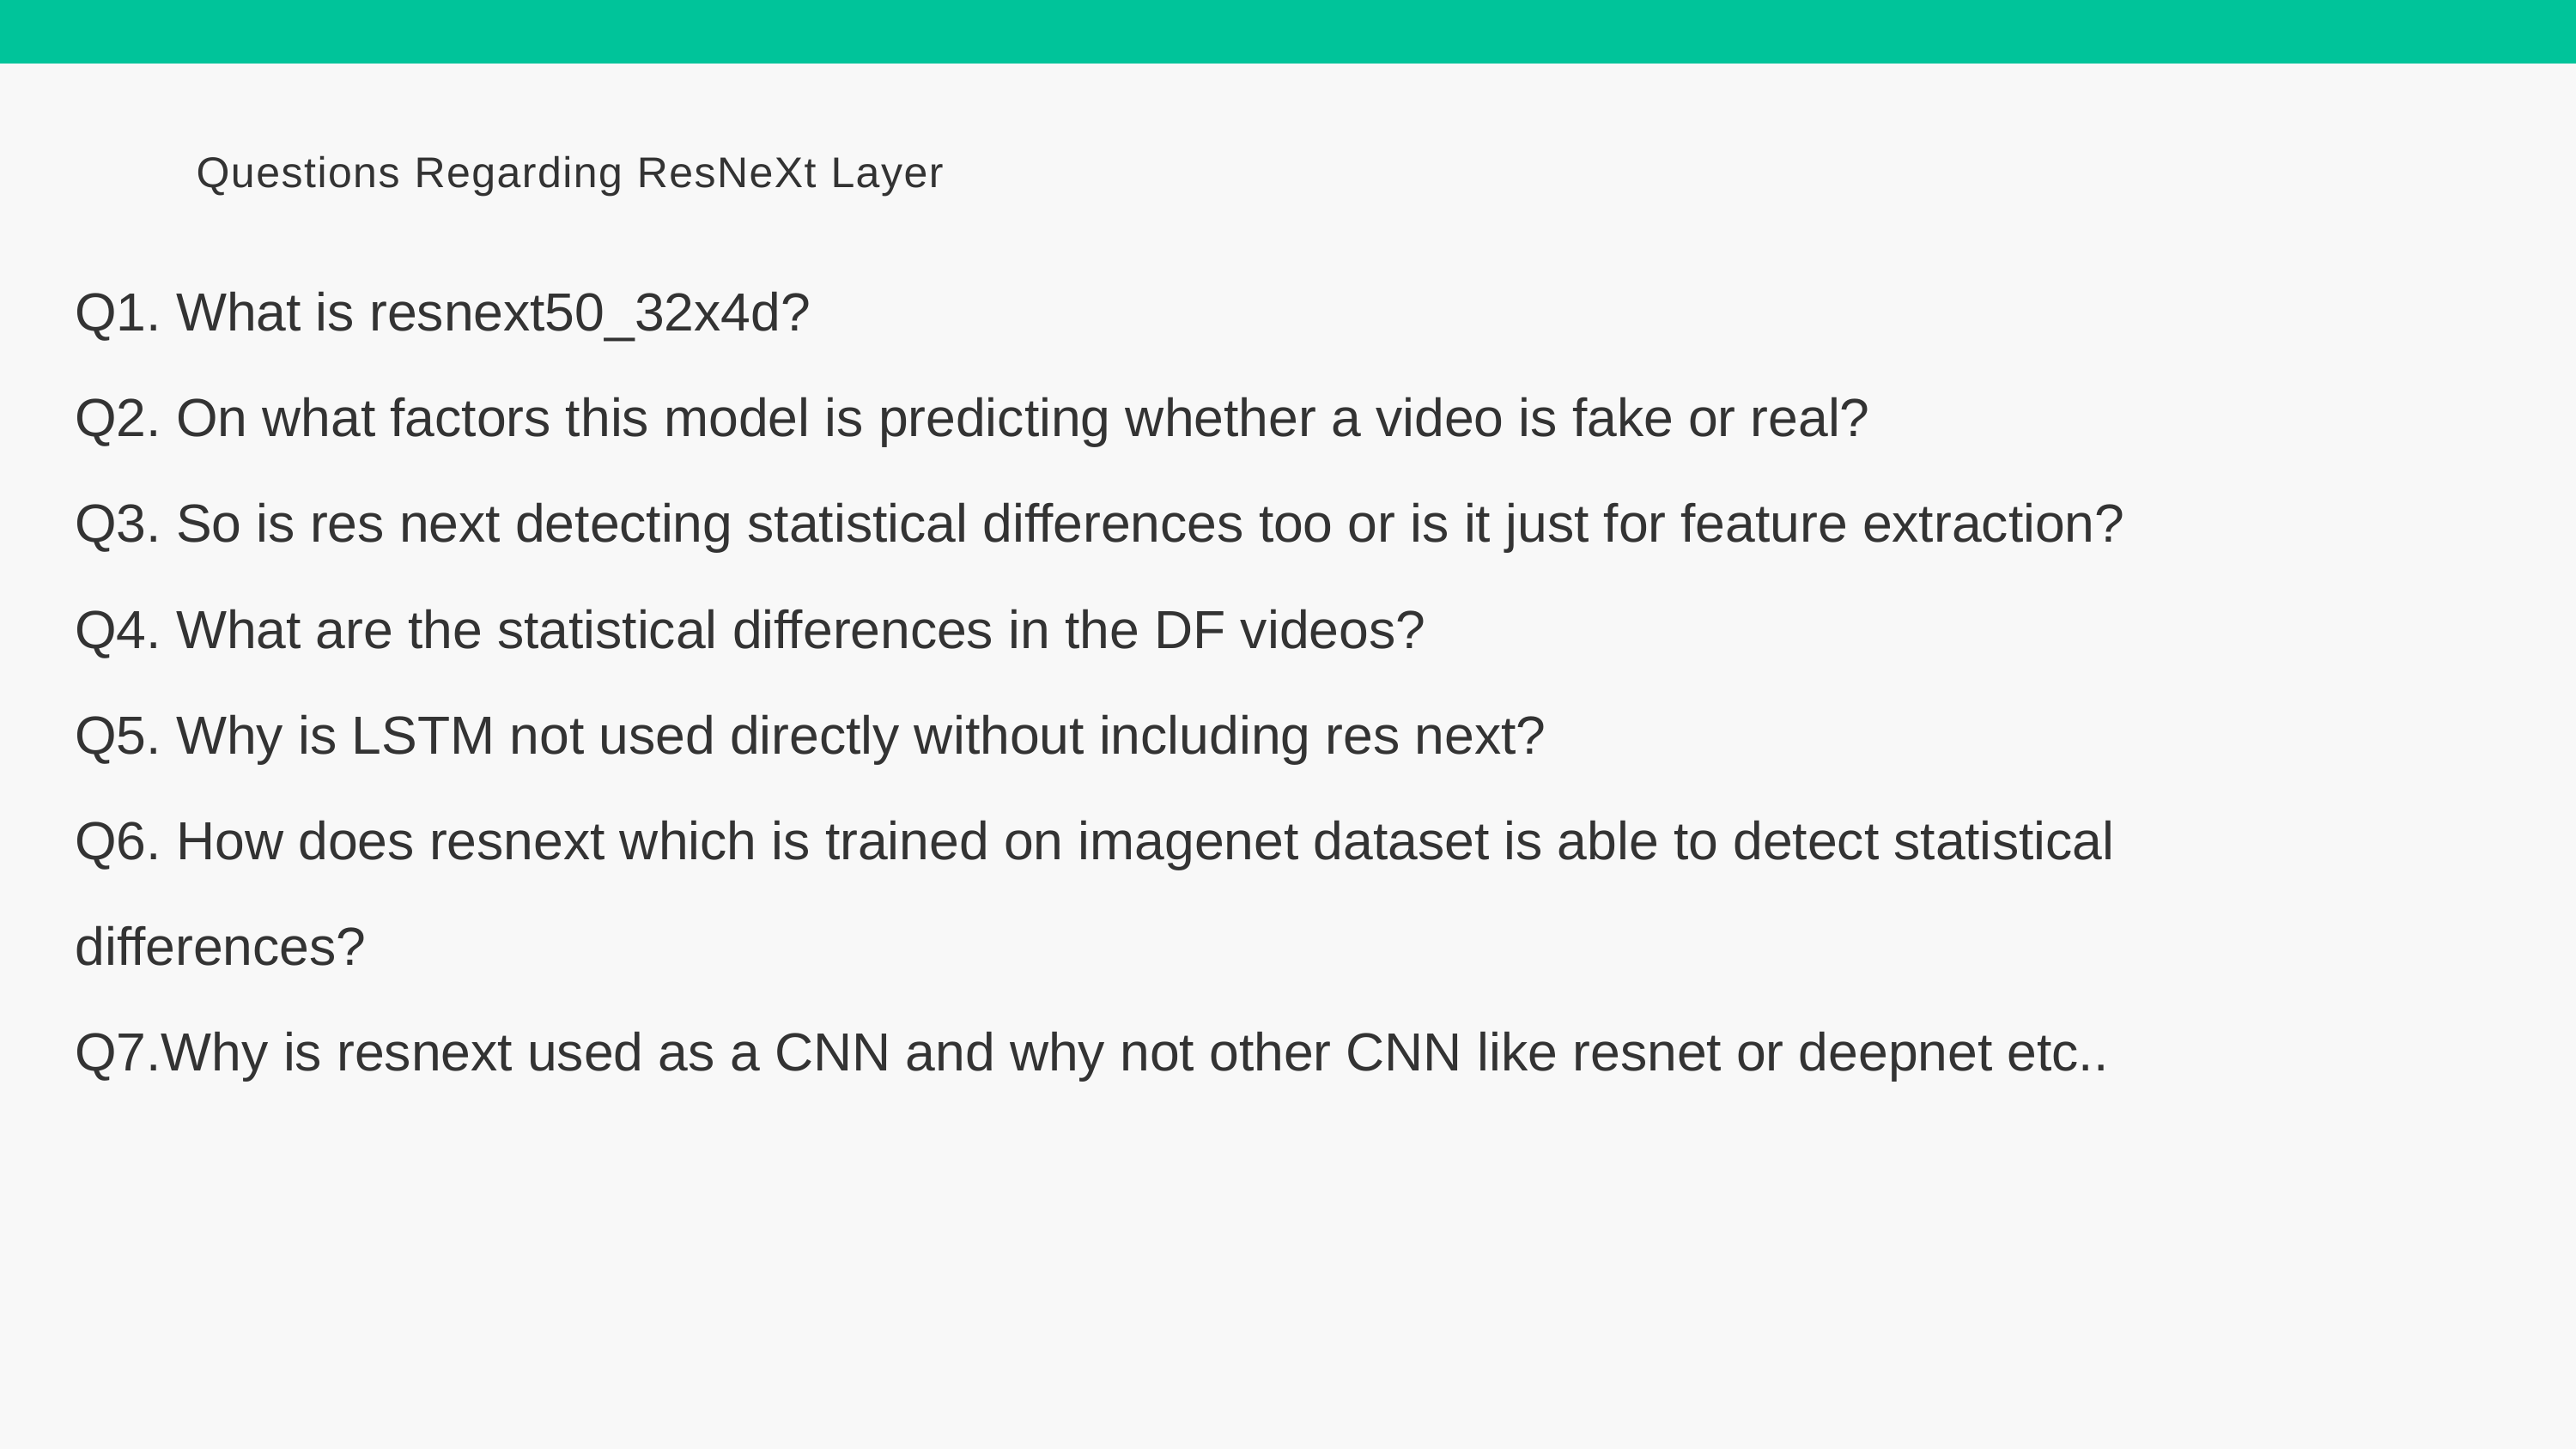

Questions Regarding ResNeXt Layer
Q1. What is resnext50_32x4d?
Q2. On what factors this model is predicting whether a video is fake or real?
Q3. So is res next detecting statistical differences too or is it just for feature extraction?
Q4. What are the statistical differences in the DF videos?
Q5. Why is LSTM not used directly without including res next?
Q6. How does resnext which is trained on imagenet dataset is able to detect statistical differences?
Q7.Why is resnext used as a CNN and why not other CNN like resnet or deepnet etc..